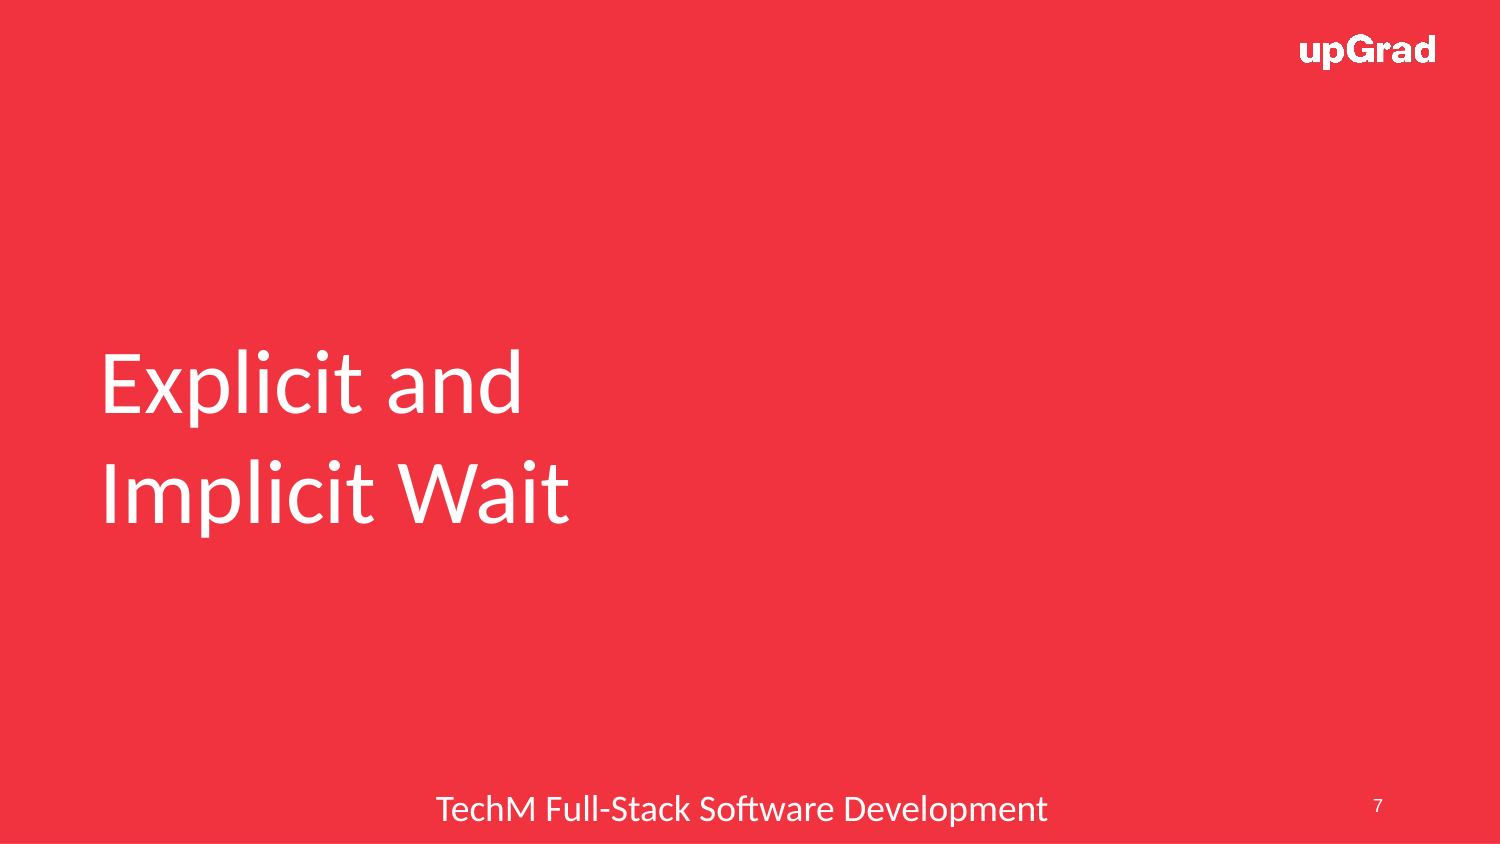

Explicit and Implicit Wait
7
TechM Full-Stack Software Development